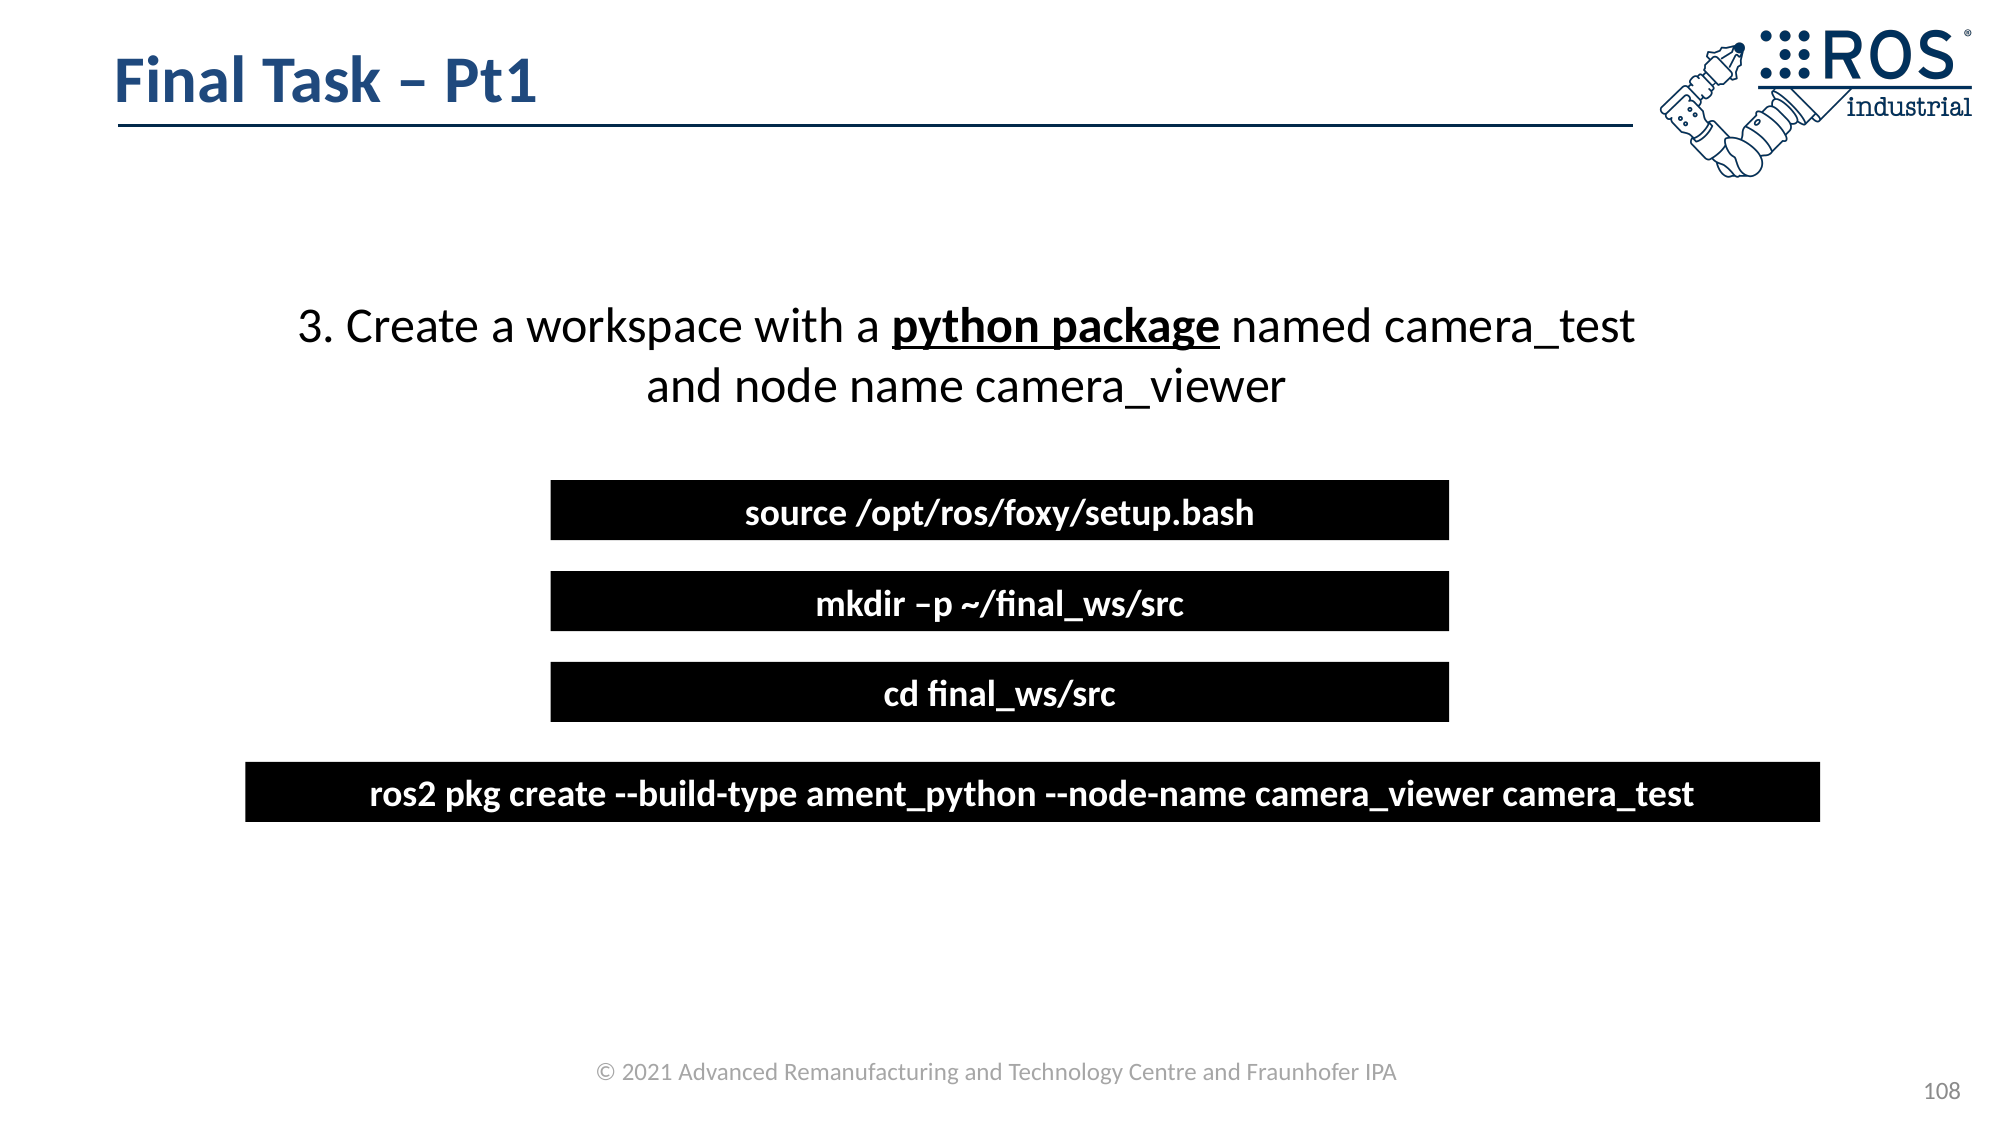

# Final Task – Pt1

3. Create a workspace with a python package named camera_test and node name camera_viewer
source /opt/ros/foxy/setup.bash
mkdir –p ~/final_ws/src
cd final_ws/src
ros2 pkg create --build-type ament_python --node-name camera_viewer camera_test
108